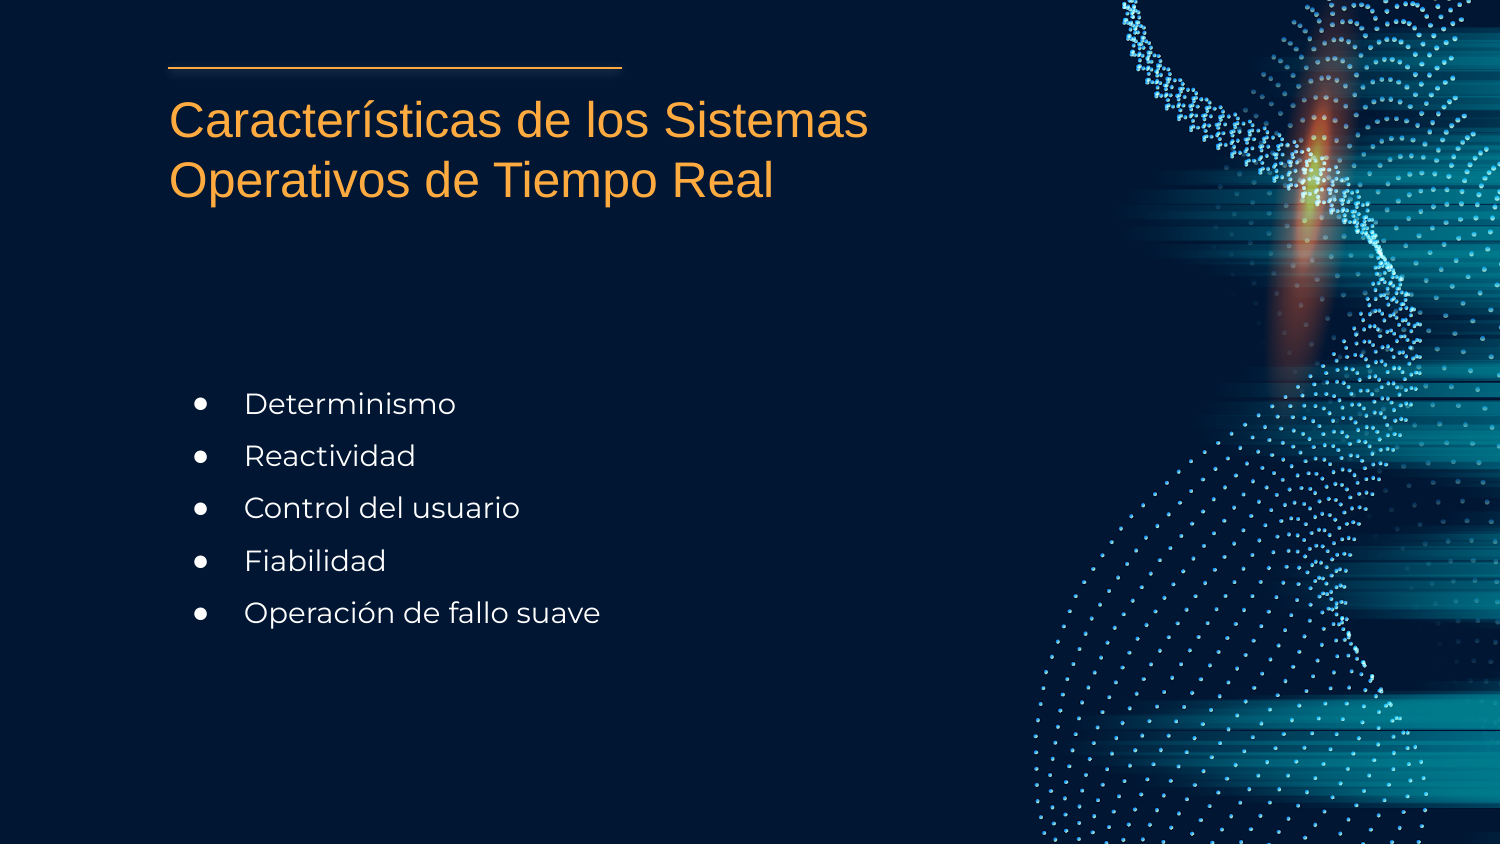

# Características de los Sistemas Operativos de Tiempo Real
Determinismo
Reactividad
Control del usuario
Fiabilidad
Operación de fallo suave